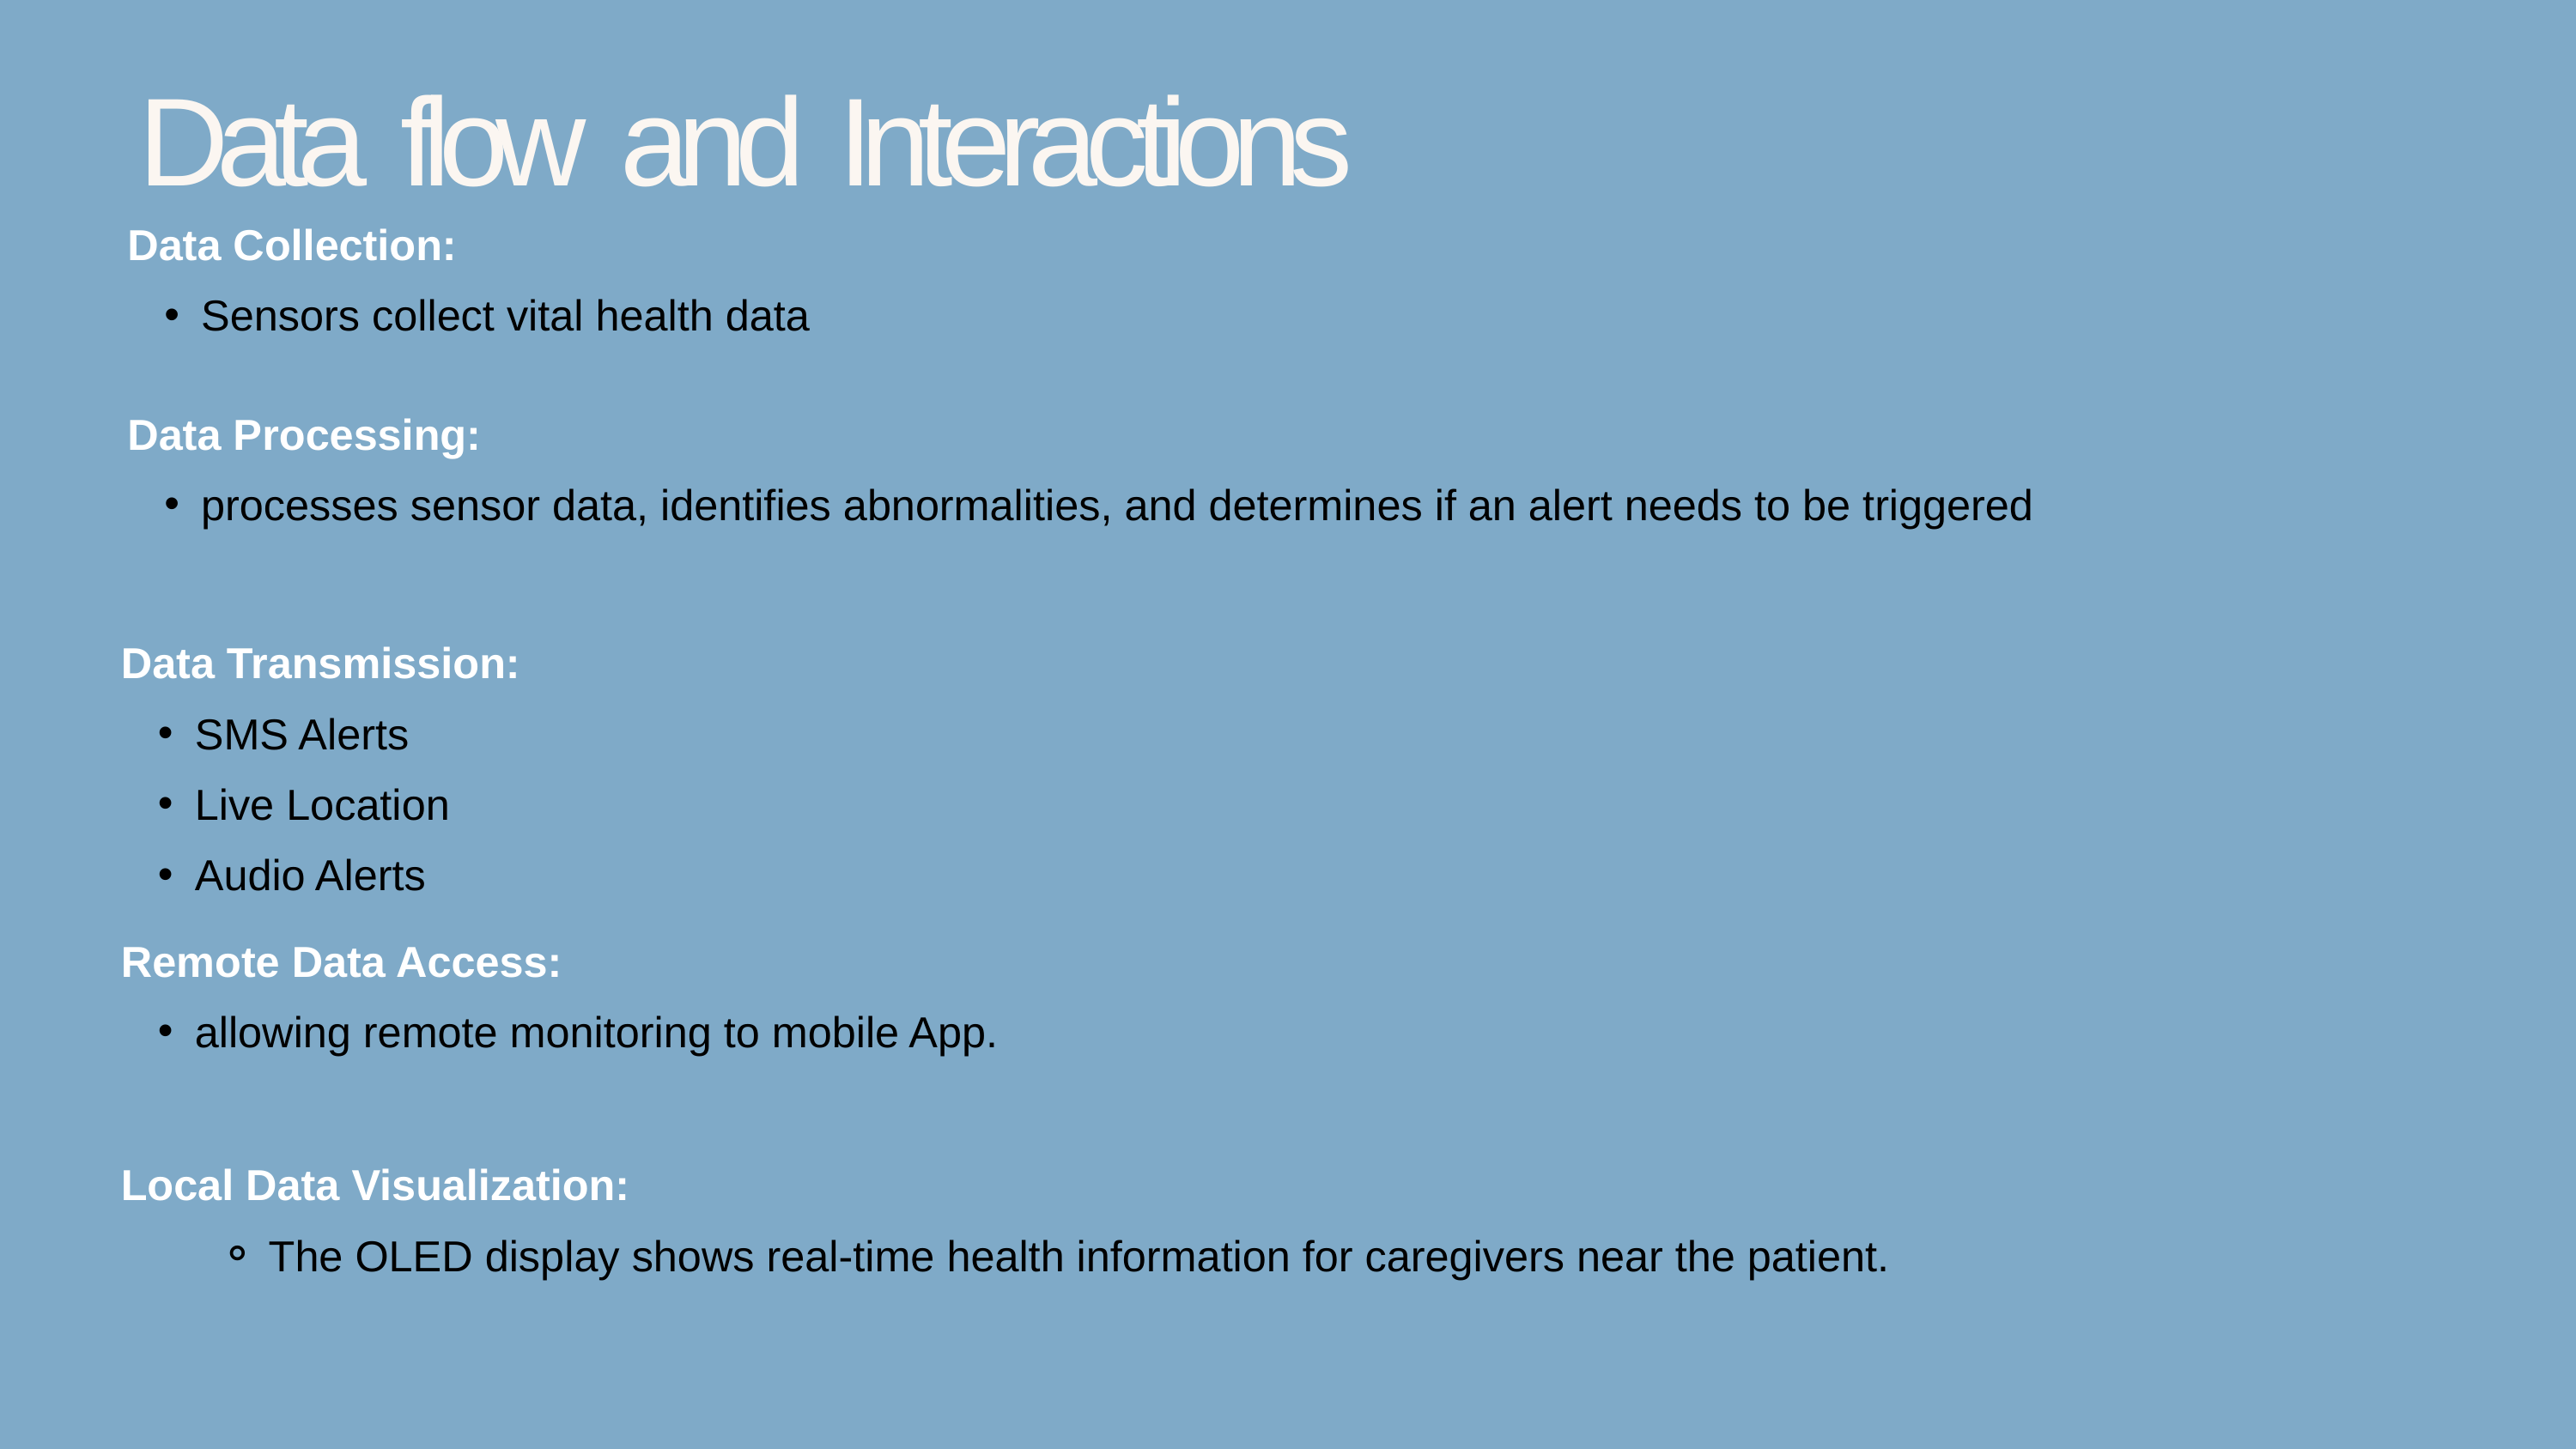

Data  flow  and  Interactions
Data Collection:
Sensors collect vital health data

Data Processing:
processes sensor data, identifies abnormalities, and determines if an alert needs to be triggered

Data Transmission:
SMS Alerts
Live Location
Audio Alerts
Remote Data Access:
allowing remote monitoring to mobile App.

Local Data Visualization:
The OLED display shows real-time health information for caregivers near the patient.